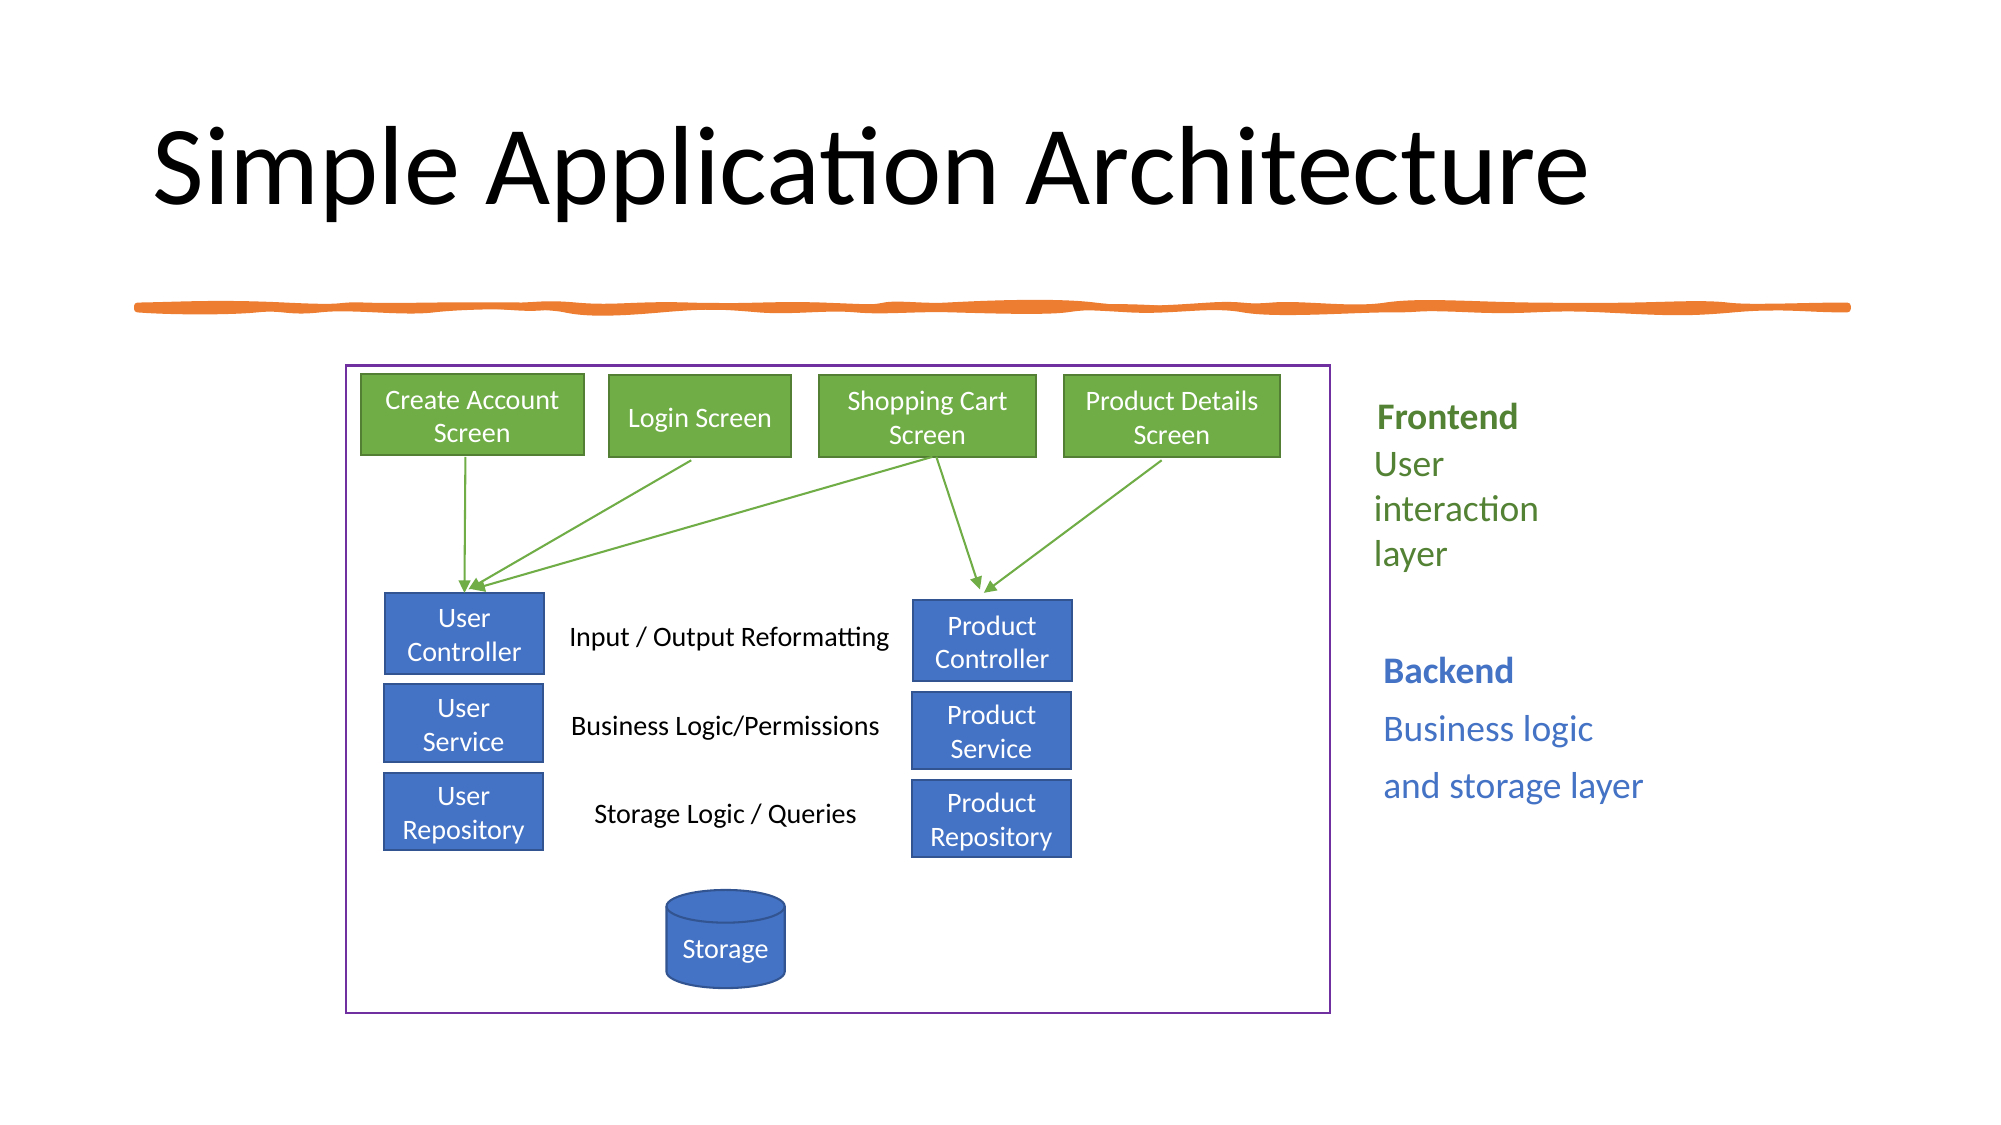

# Simple Application Architecture

Create Account Screen
Login Screen
Shopping Cart Screen
Product Details Screen
Frontend
User interaction layer
User Controller
Product Controller
Input / Output Reformatting
Backend
Business logic
and storage layer
User Service
Product Service
Business Logic/Permissions
User Repository
Product Repository
Storage Logic / Queries
Storage